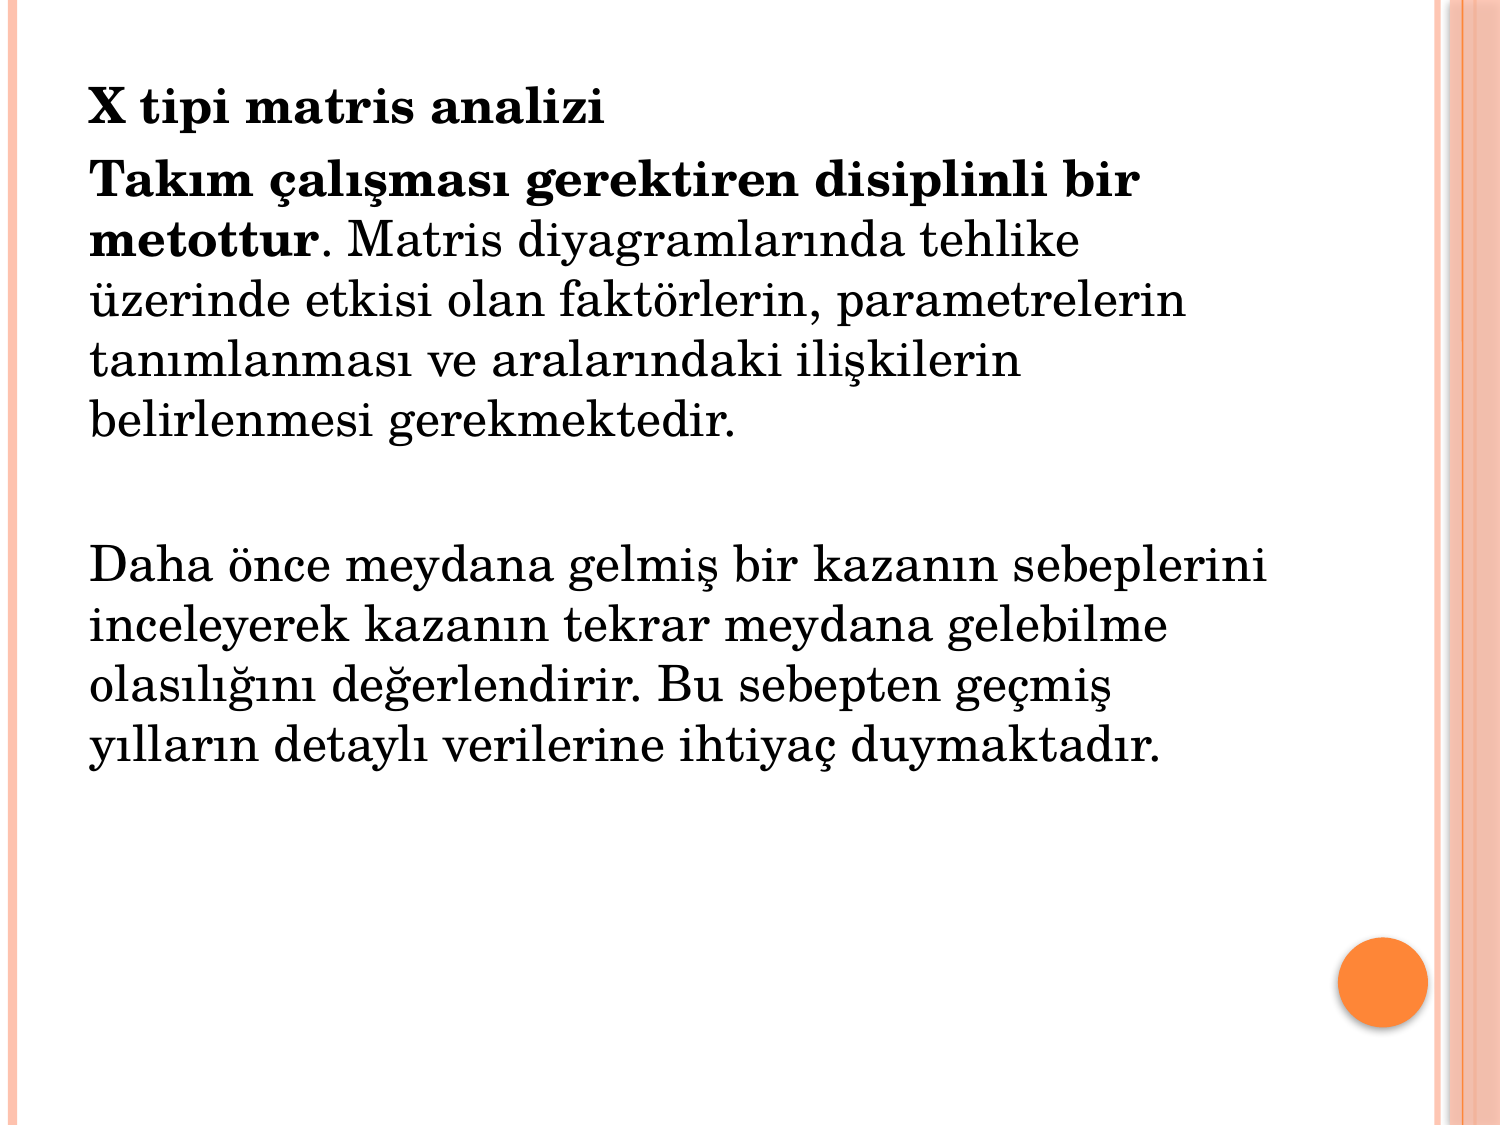

X tipi matris analizi
Takım çalışması gerektiren disiplinli bir metottur. Matris diyagramlarında tehlike üzerinde etkisi olan faktörlerin, parametrelerin tanımlanması ve aralarındaki ilişkilerin belirlenmesi gerekmektedir.

Daha önce meydana gelmiş bir kazanın sebeplerini inceleyerek kazanın tekrar meydana gelebilme olasılığını değerlendirir. Bu sebepten geçmiş yılların detaylı verilerine ihtiyaç duymaktadır.